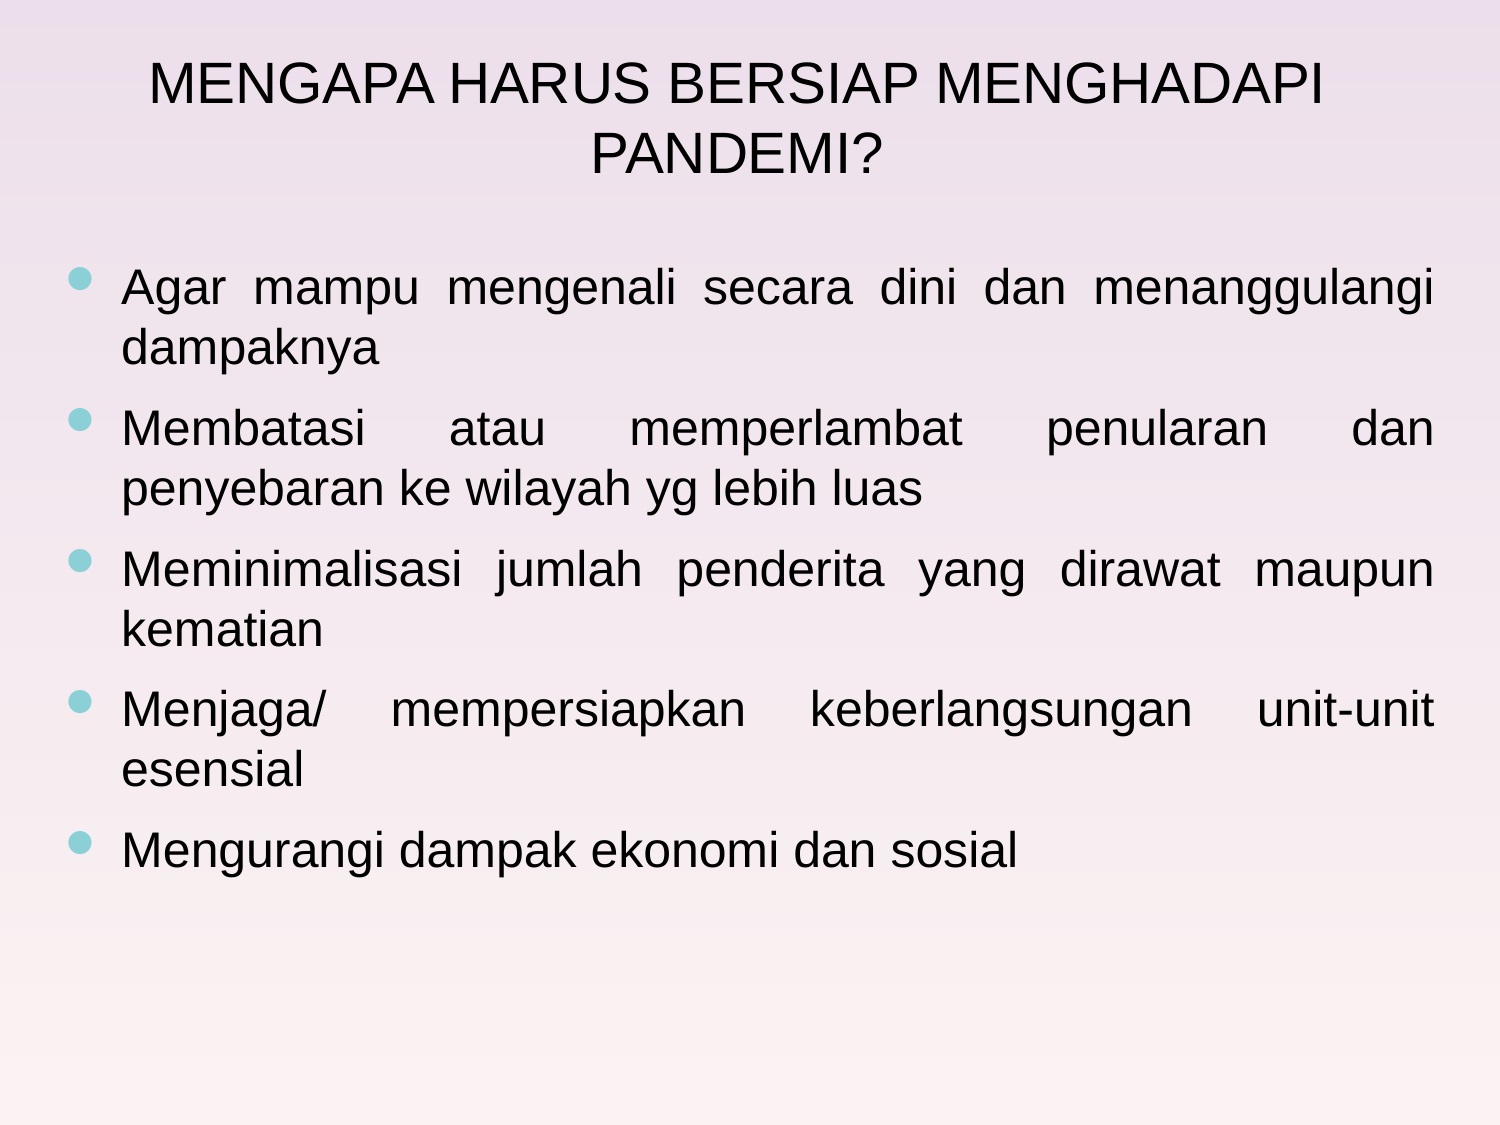

MENGAPA HARUS BERSIAP MENGHADAPI PANDEMI?
Agar mampu mengenali secara dini dan menanggulangi dampaknya
Membatasi atau memperlambat penularan dan penyebaran ke wilayah yg lebih luas
Meminimalisasi jumlah penderita yang dirawat maupun kematian
Menjaga/ mempersiapkan keberlangsungan unit-unit esensial
Mengurangi dampak ekonomi dan sosial